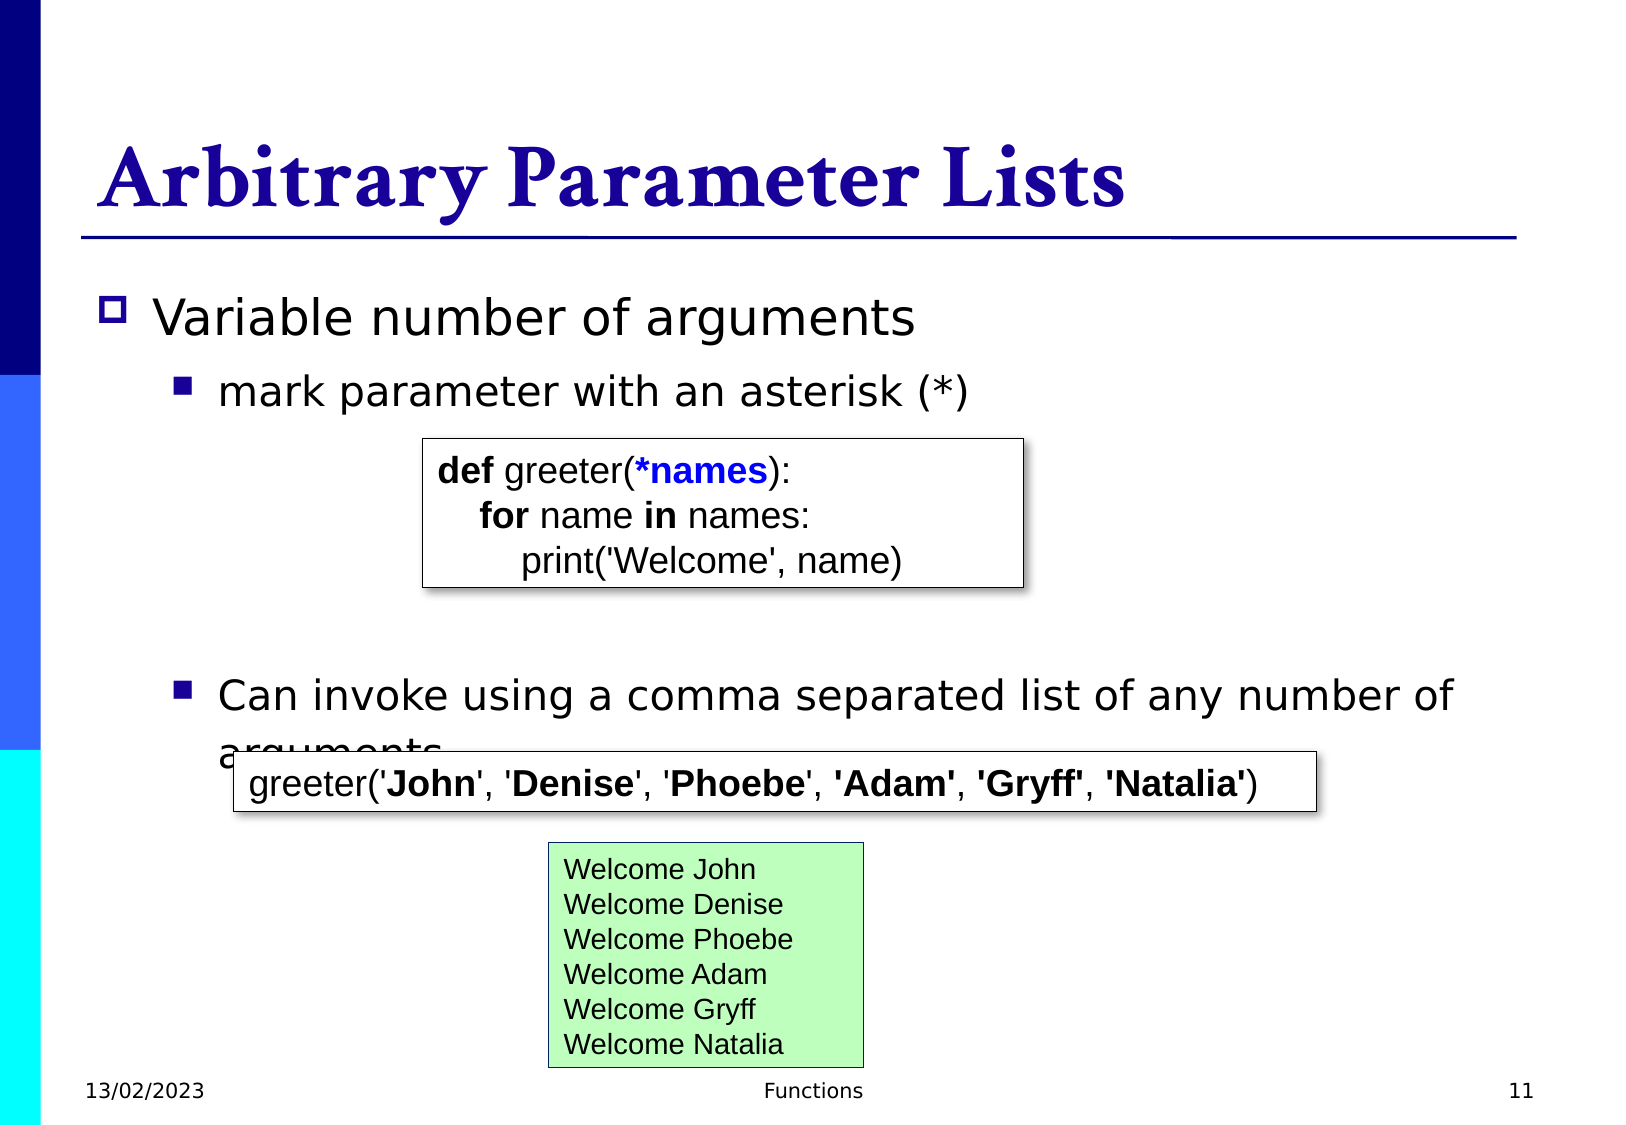

# Arbitrary Parameter Lists
Variable number of arguments
mark parameter with an asterisk (*)

Can invoke using a comma separated list of any number of arguments
def greeter(*names):
    for name in names:
        print('Welcome', name)
greeter('John', 'Denise', 'Phoebe', 'Adam', 'Gryff', 'Natalia')
Welcome John
Welcome Denise
Welcome Phoebe
Welcome Adam
Welcome Gryff
Welcome Natalia
13/02/2023
Functions
11